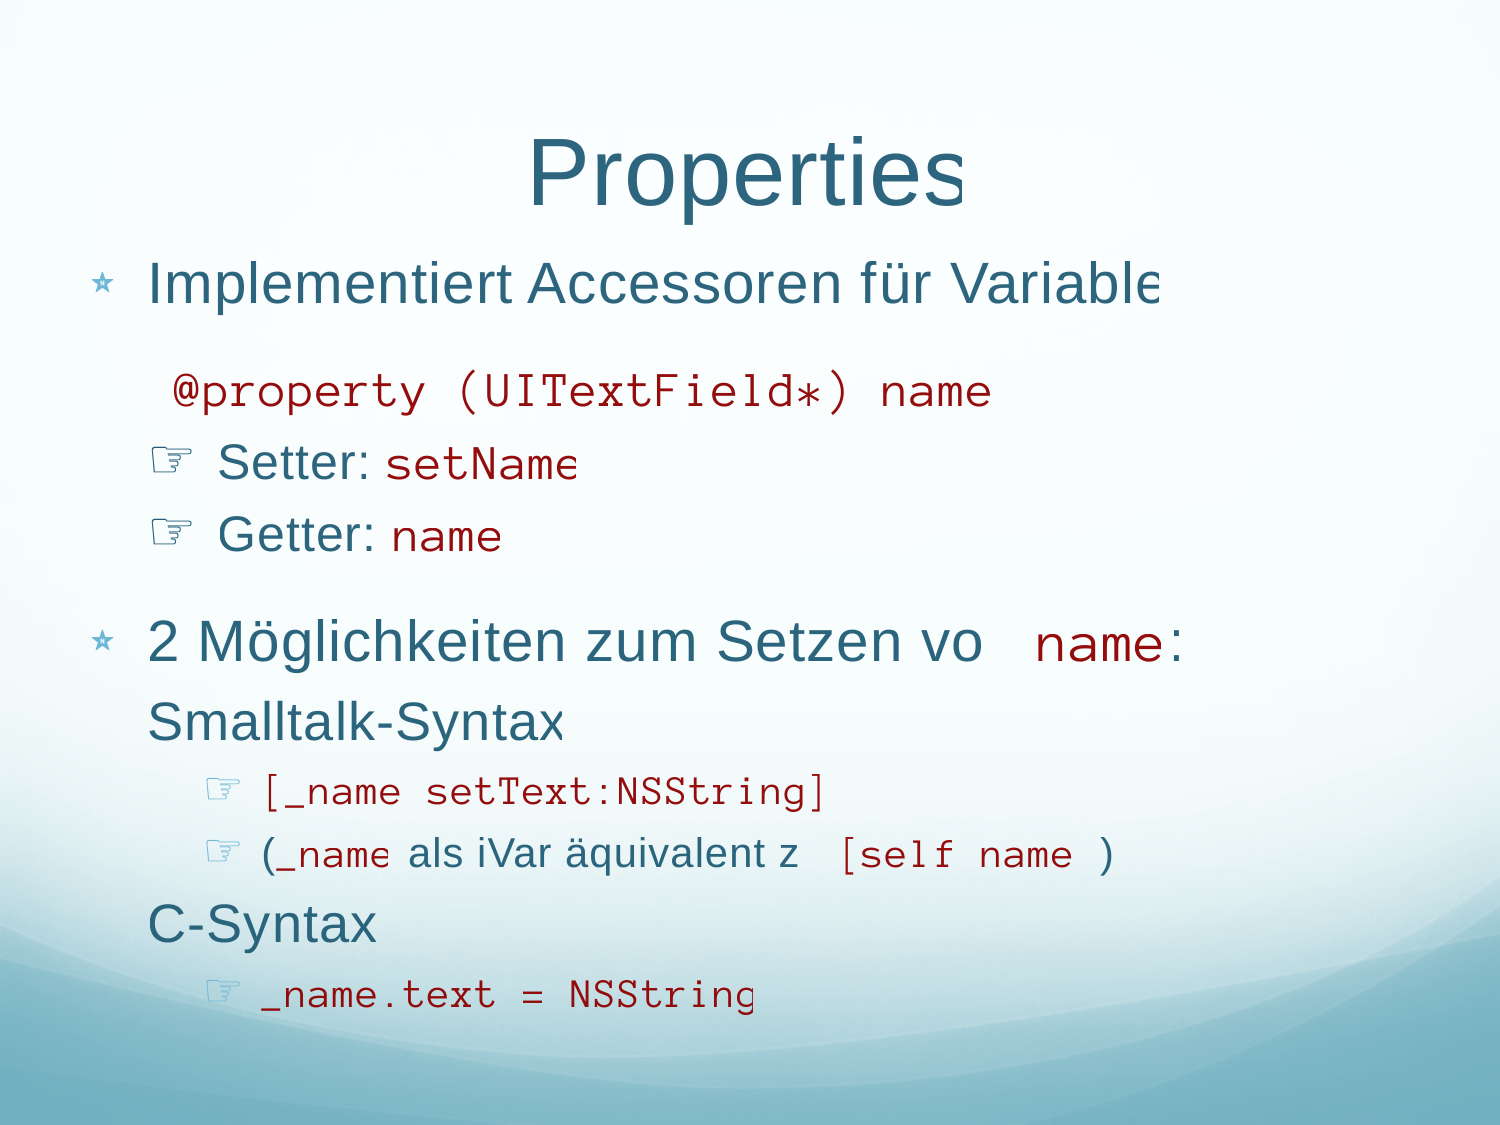

# Properties
Implementiert Accessoren für Variablen
   @property (UITextField*) name;
 Setter: setName
 Getter: name
2 Möglichkeiten zum Setzen von name:
Smalltalk-Syntax:
 [_name setText:NSString];
 (_name als iVar äquivalent zu [self name])
C-Syntax:
 _name.text = NSString;